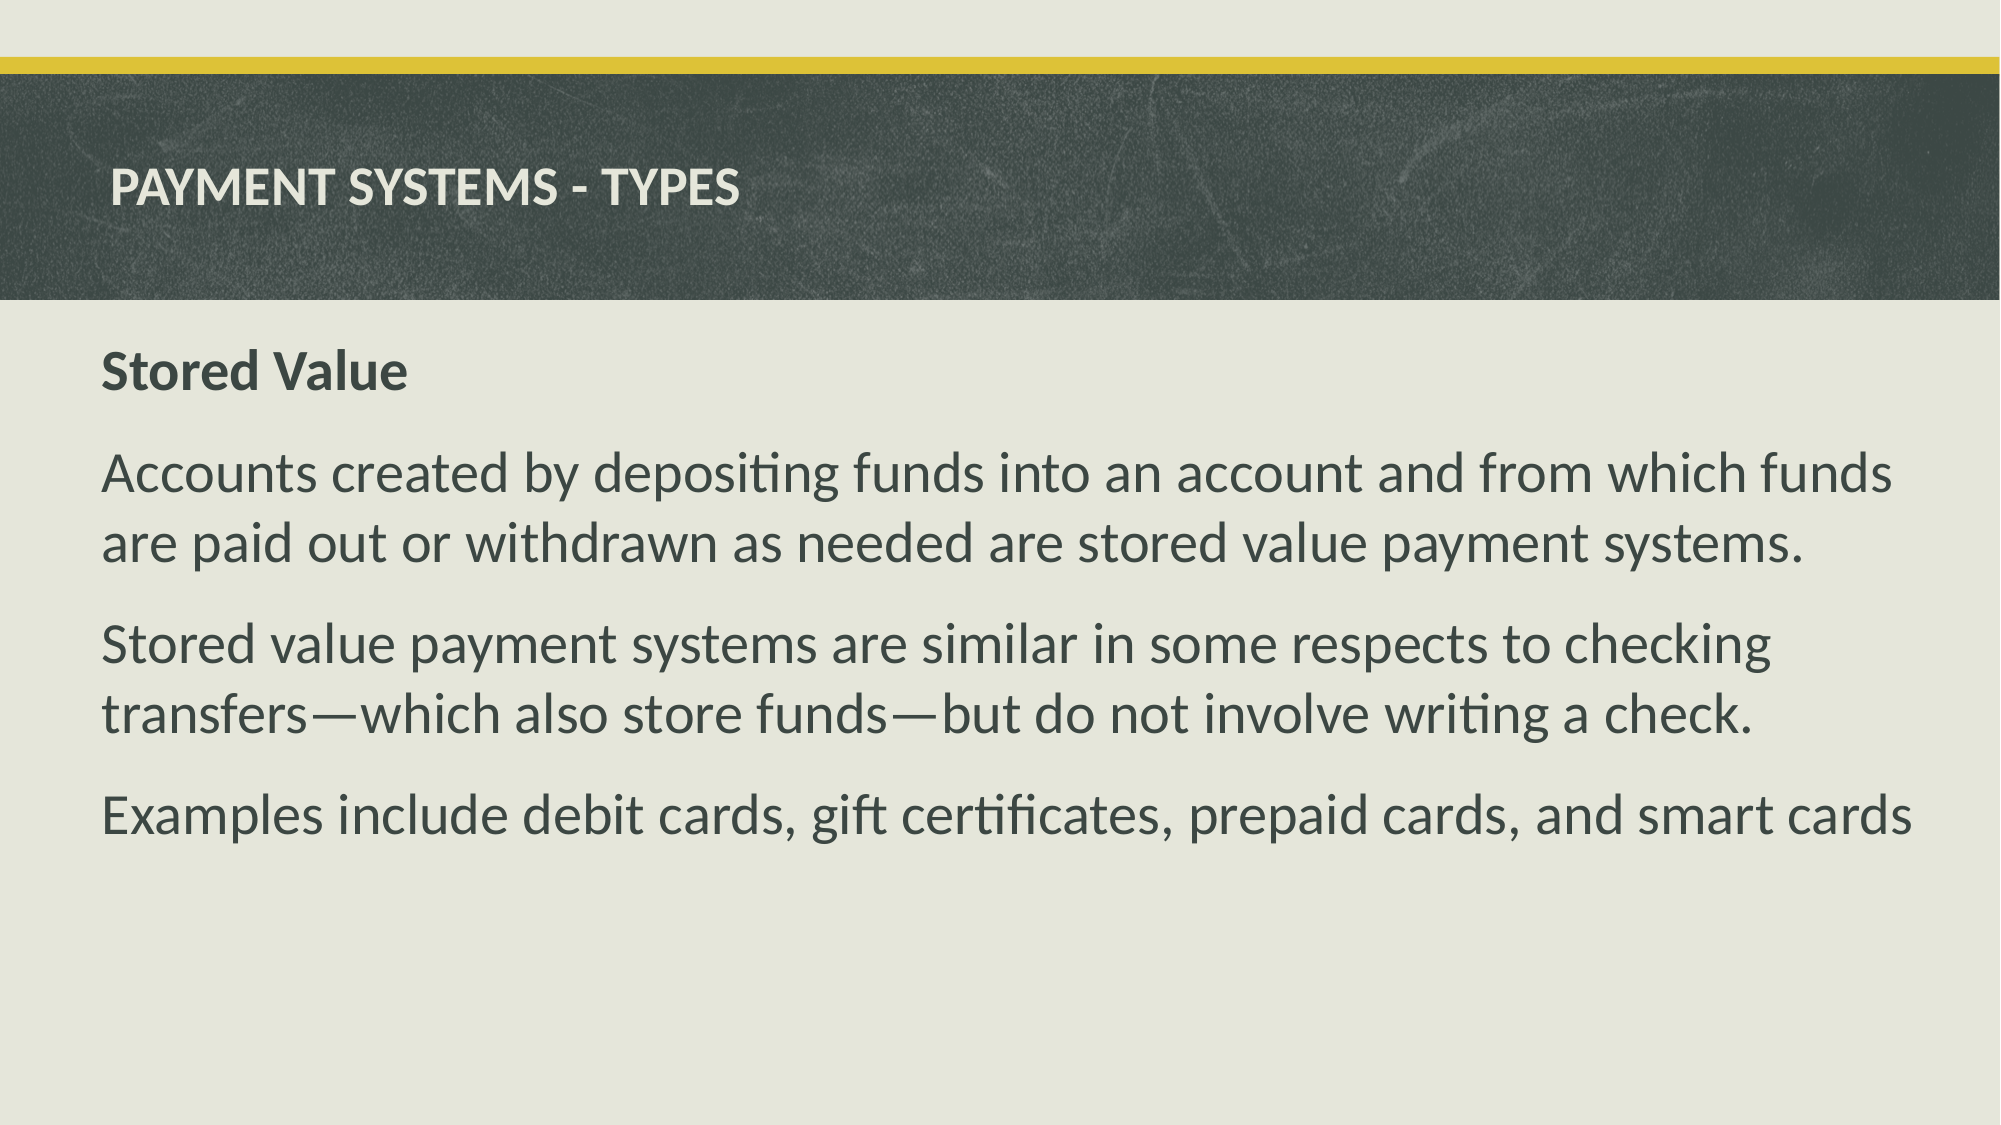

# PAYMENT SYSTEMS - TYPES
Stored Value
Accounts created by depositing funds into an account and from which funds are paid out or withdrawn as needed are stored value payment systems.
Stored value payment systems are similar in some respects to checking transfers—which also store funds—but do not involve writing a check.
Examples include debit cards, gift certificates, prepaid cards, and smart cards